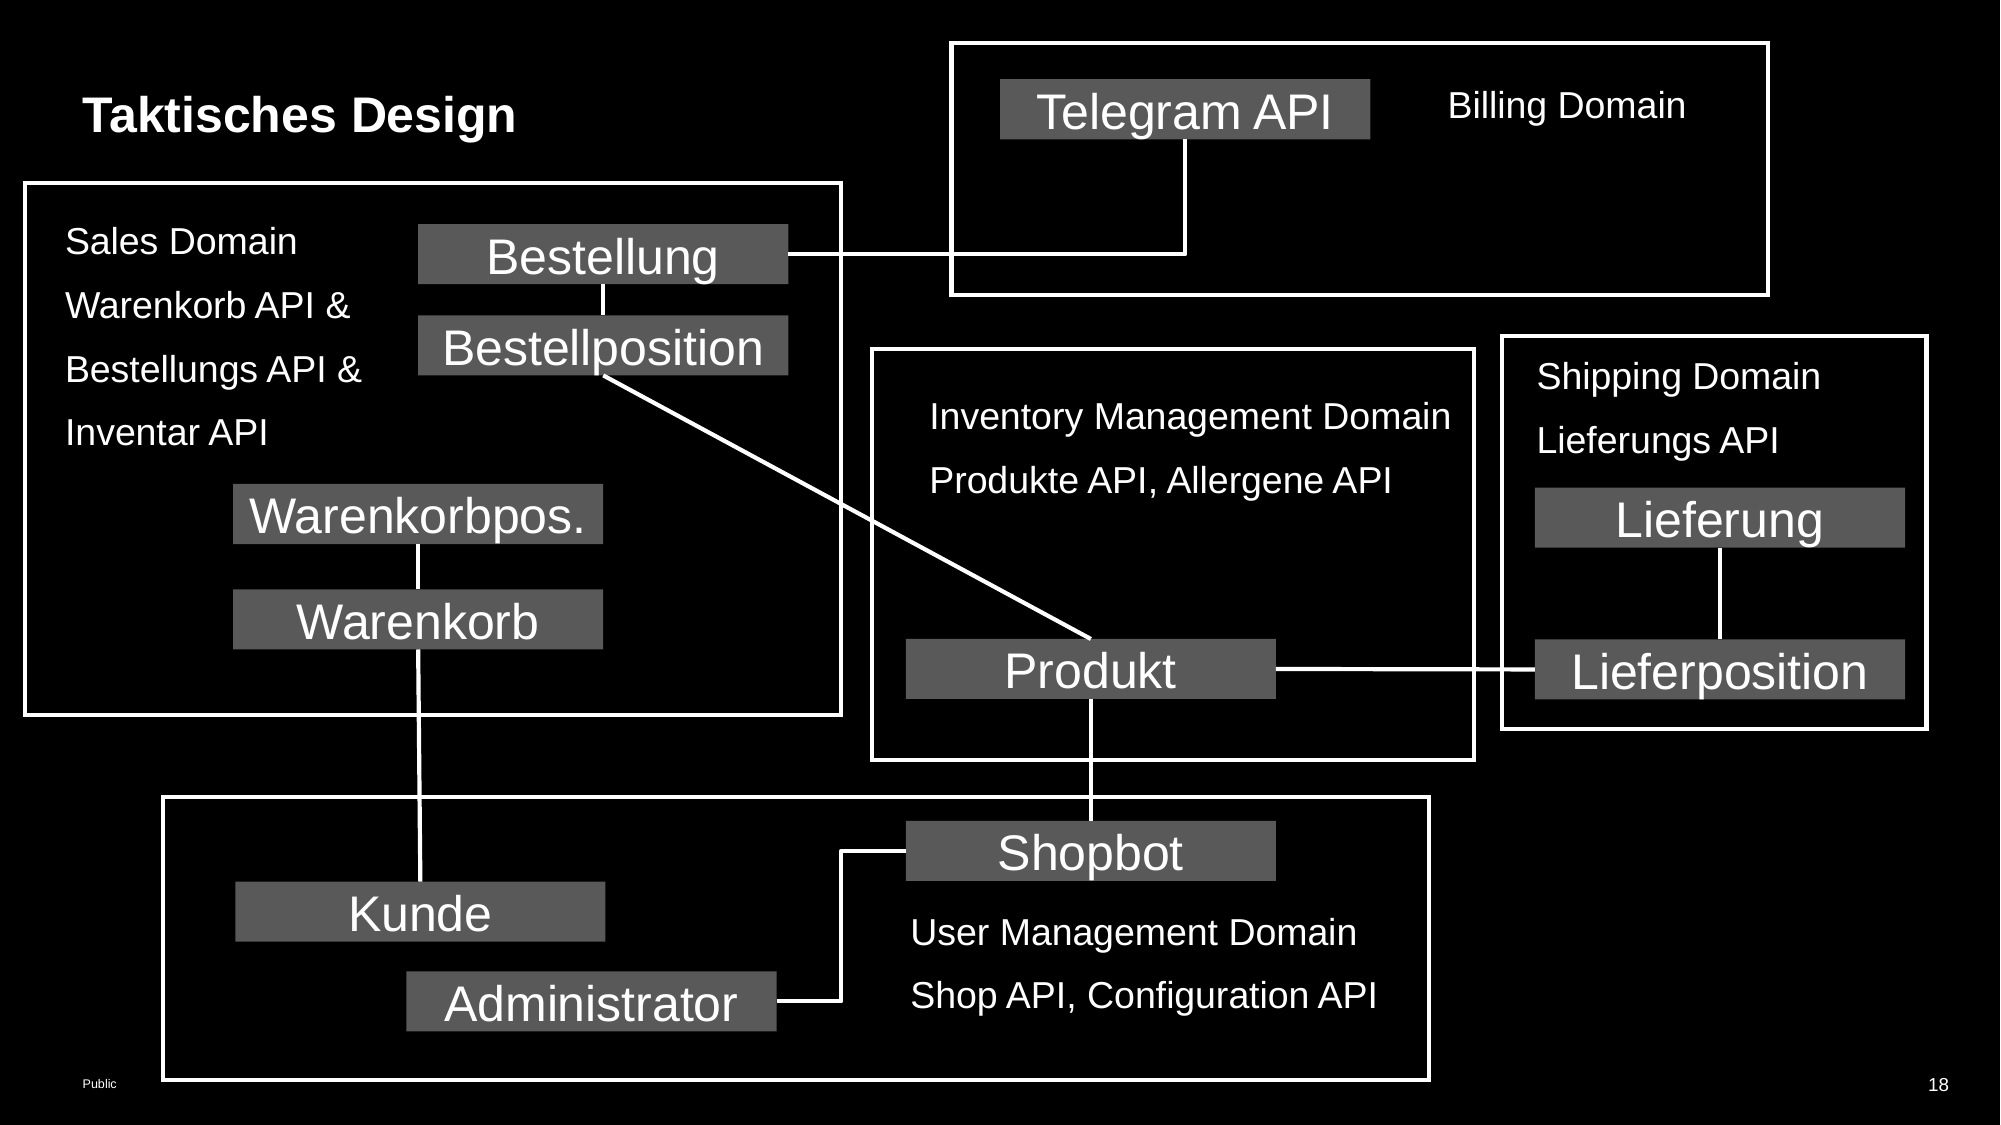

Telegram API
Billing Domain
# Taktisches Design

Sales Domain
Warenkorb API &
Bestellungs API &
Inventar API
Bestellung
Bestellposition

Shipping Domain
Lieferungs API
Inventory Management Domain
Produkte API, Allergene API
Warenkorbpos.
Lieferung
Warenkorb
Produkt
Lieferposition

Shopbot
Kunde
User Management Domain
Shop API, Configuration API
Administrator